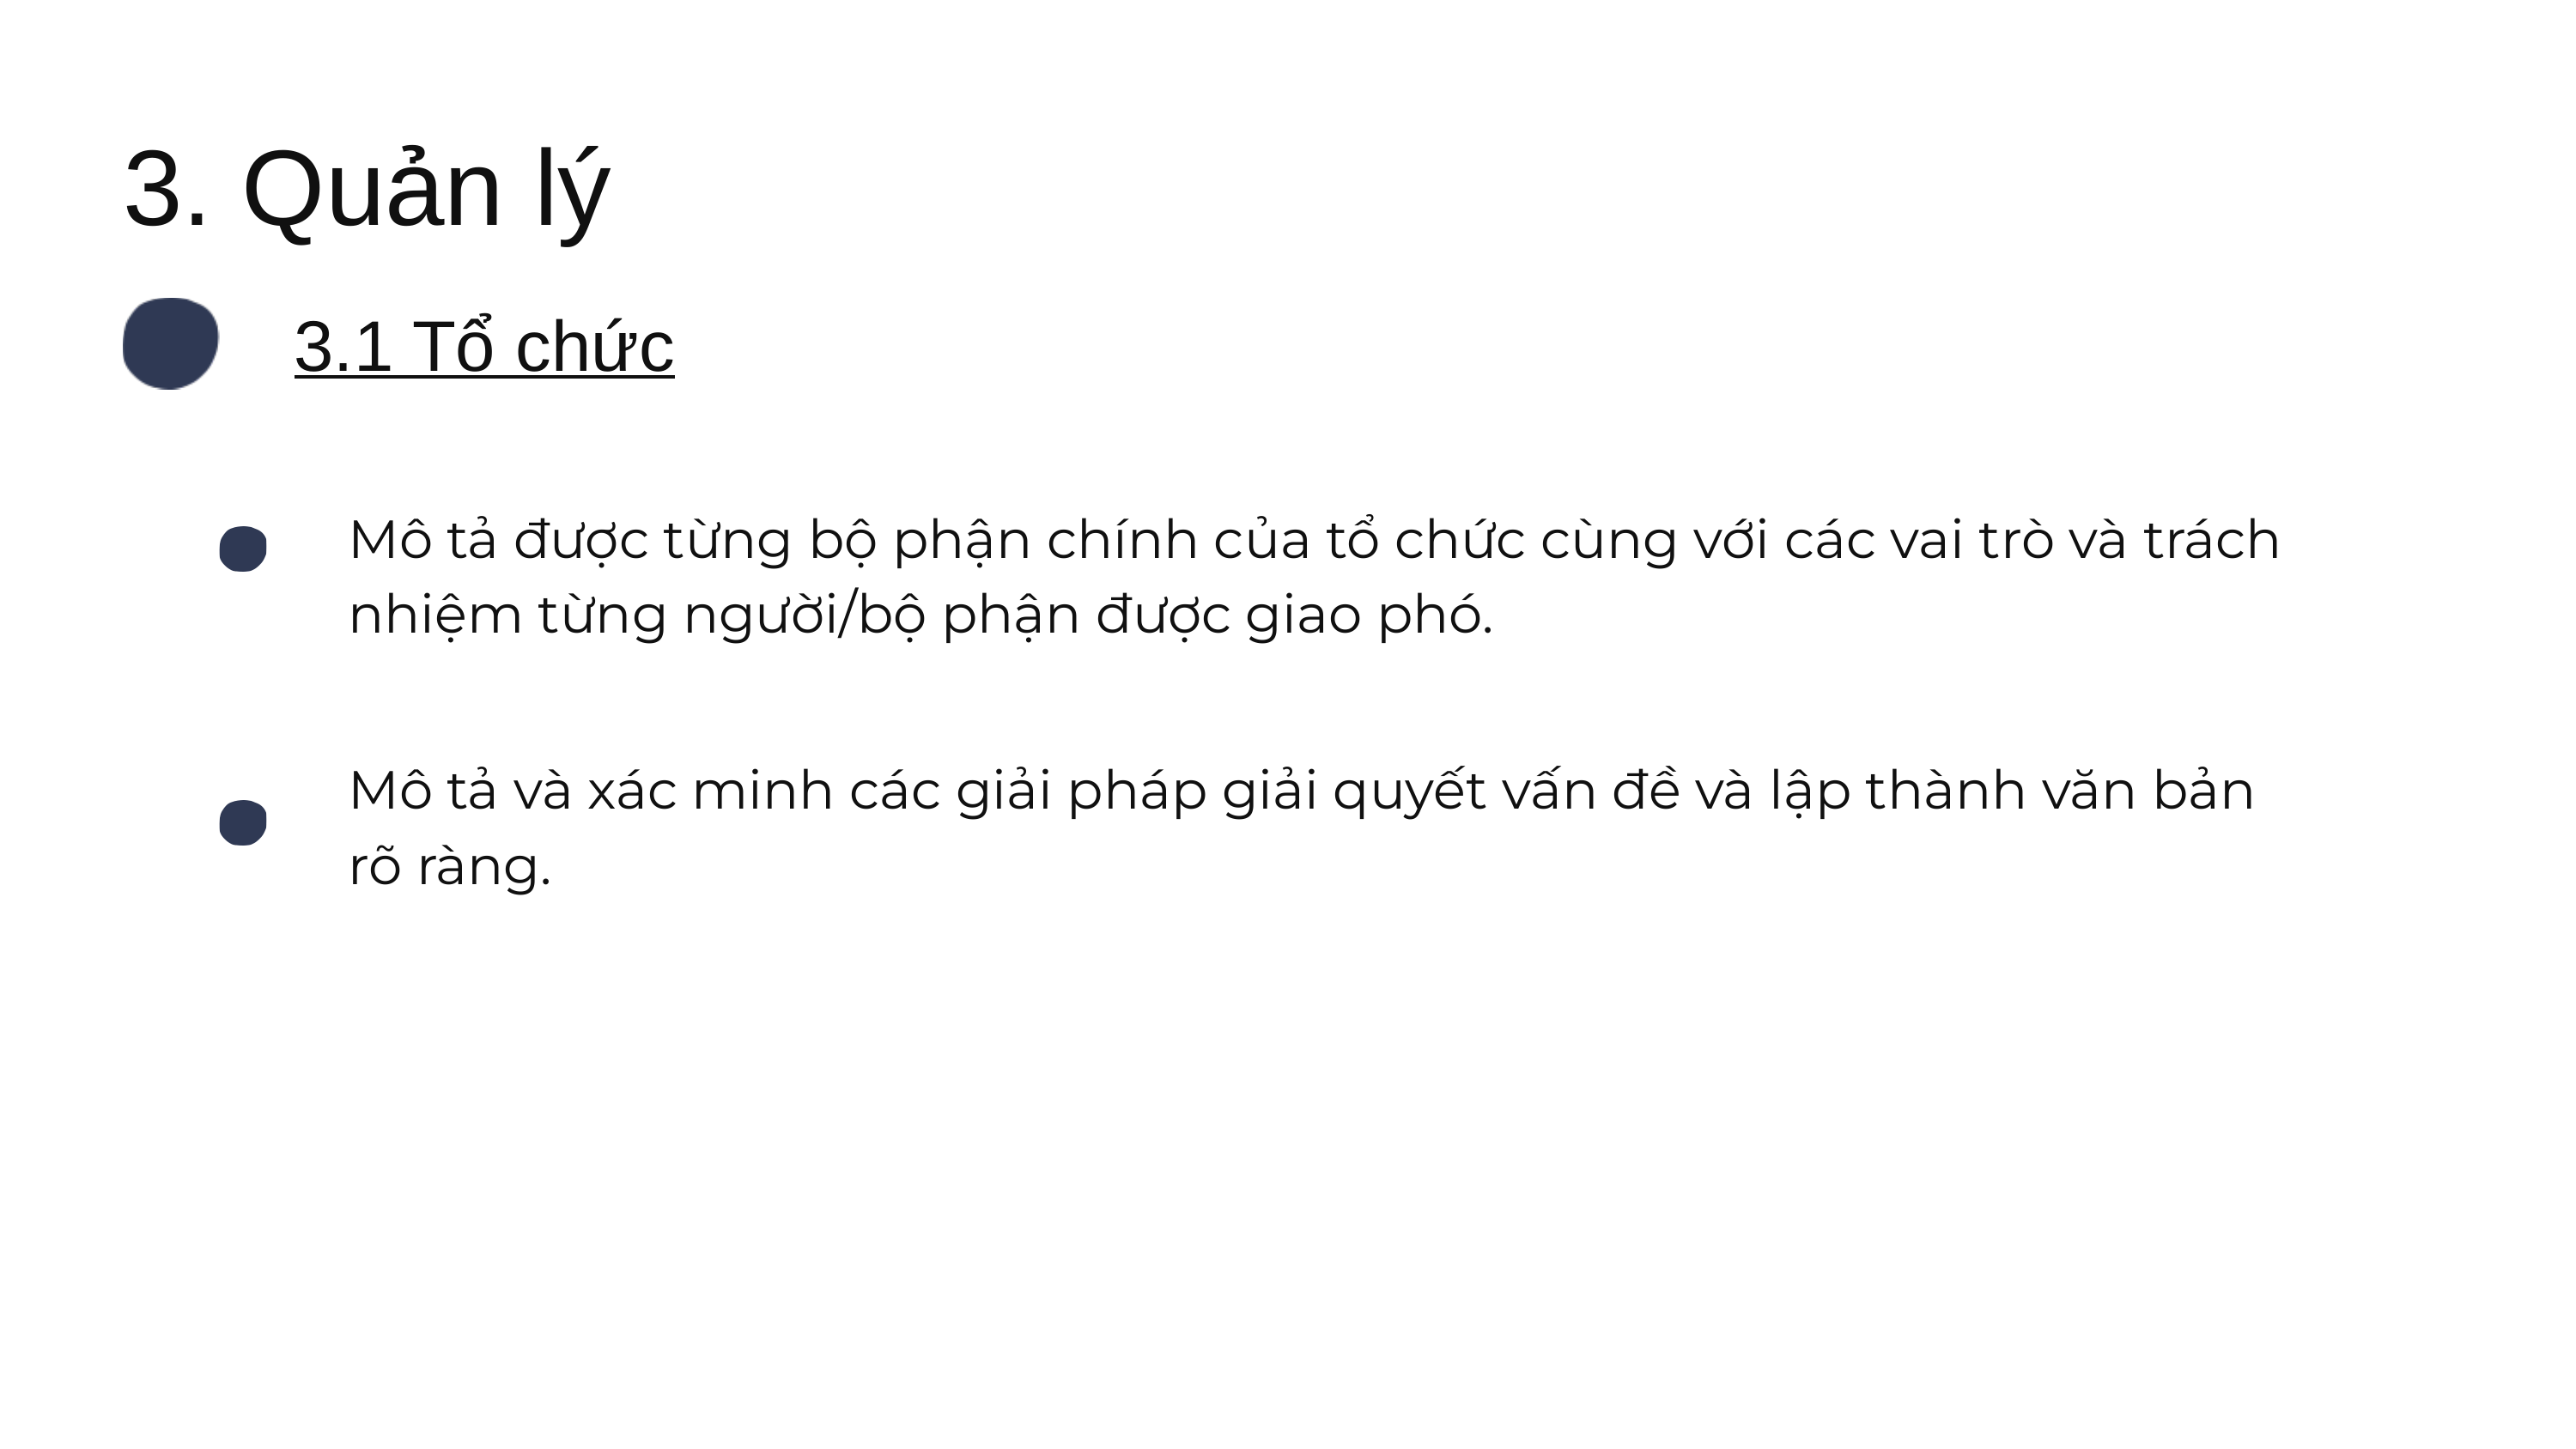

3. Quản lý

3.1 Tổ chức
Mô tả được từng bộ phận chính của tổ chức cùng với các vai trò và trách nhiệm từng người/bộ phận được giao phó.

Mô tả và xác minh các giải pháp giải quyết vấn đề và lập thành văn bản rõ ràng.